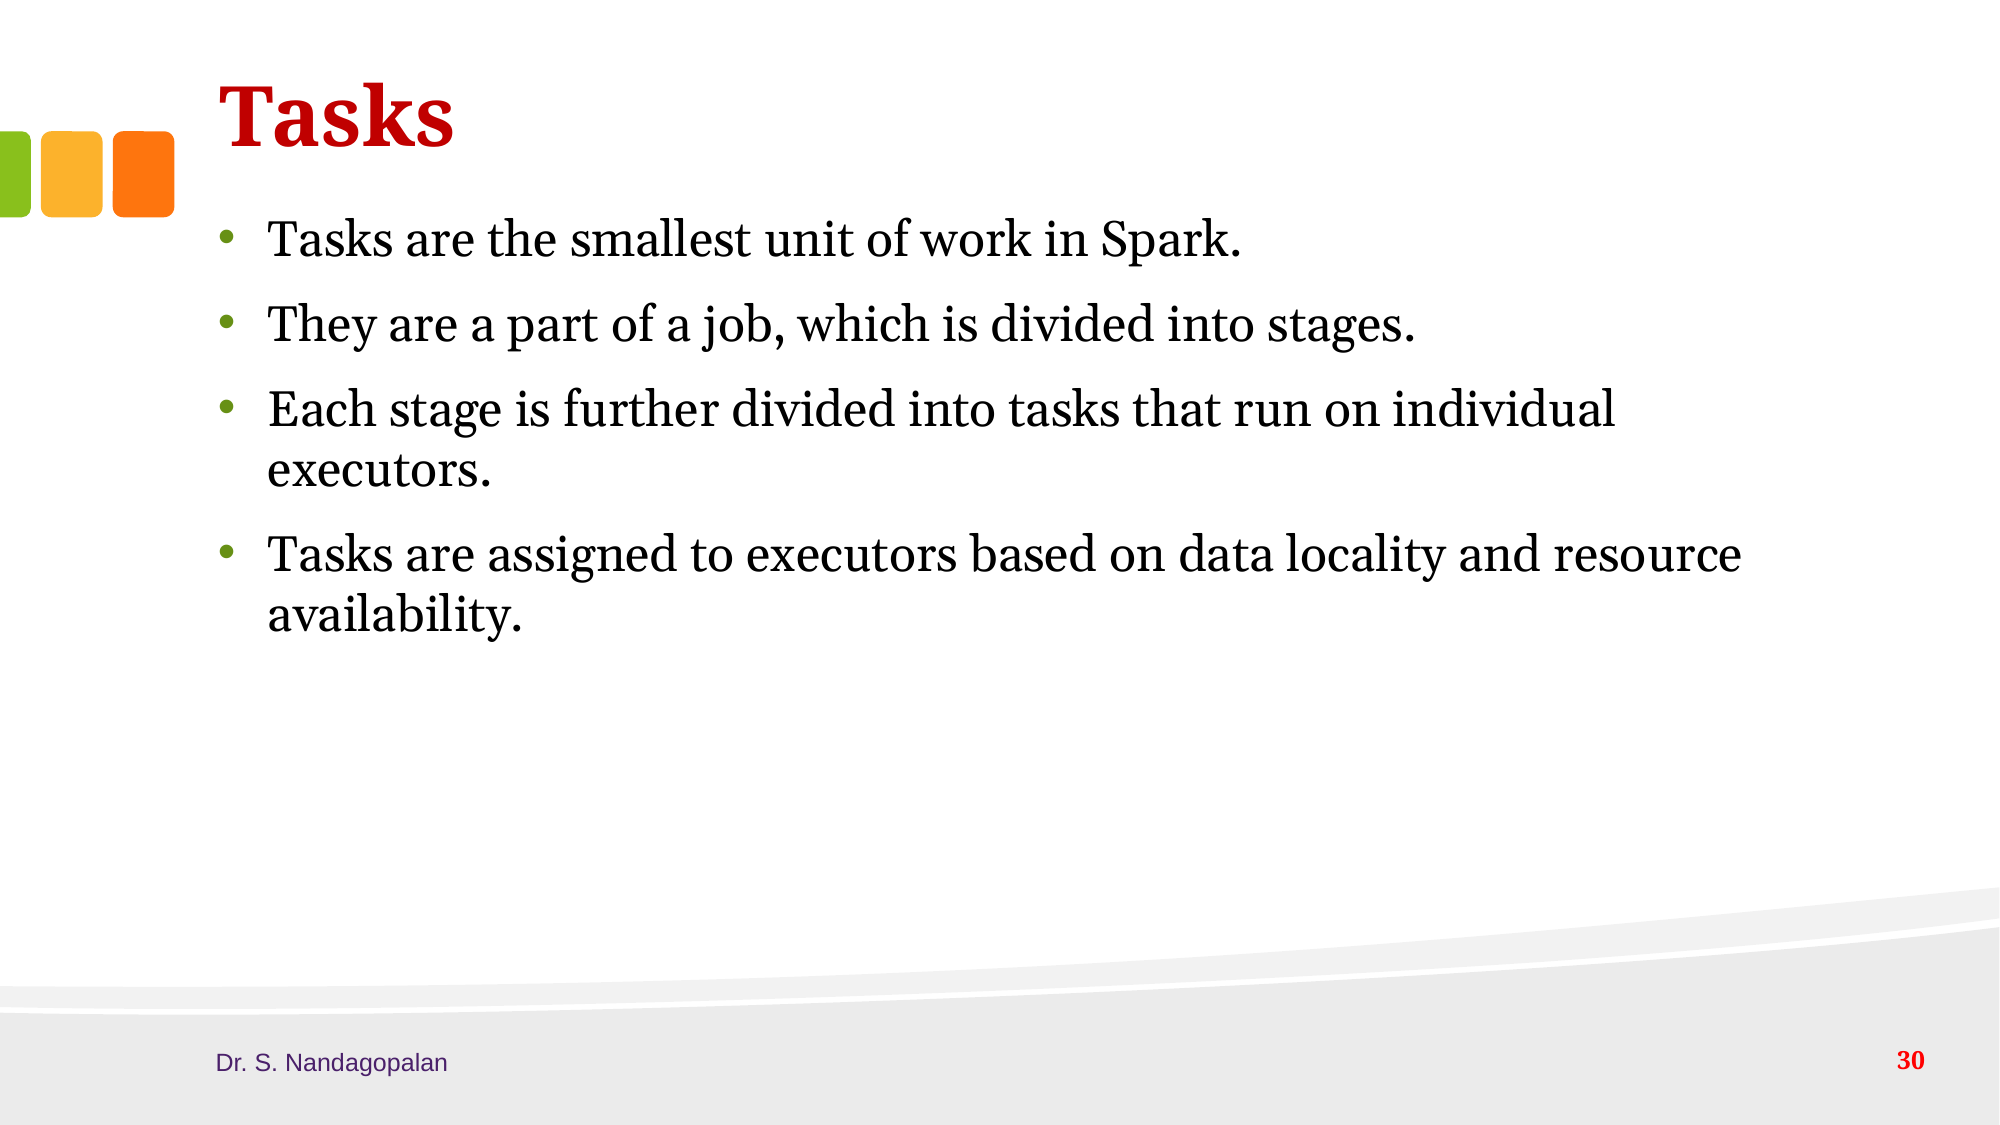

# Tasks
Tasks are the smallest unit of work in Spark.
They are a part of a job, which is divided into stages.
Each stage is further divided into tasks that run on individual executors.
Tasks are assigned to executors based on data locality and resource availability.
Dr. S. Nandagopalan
30